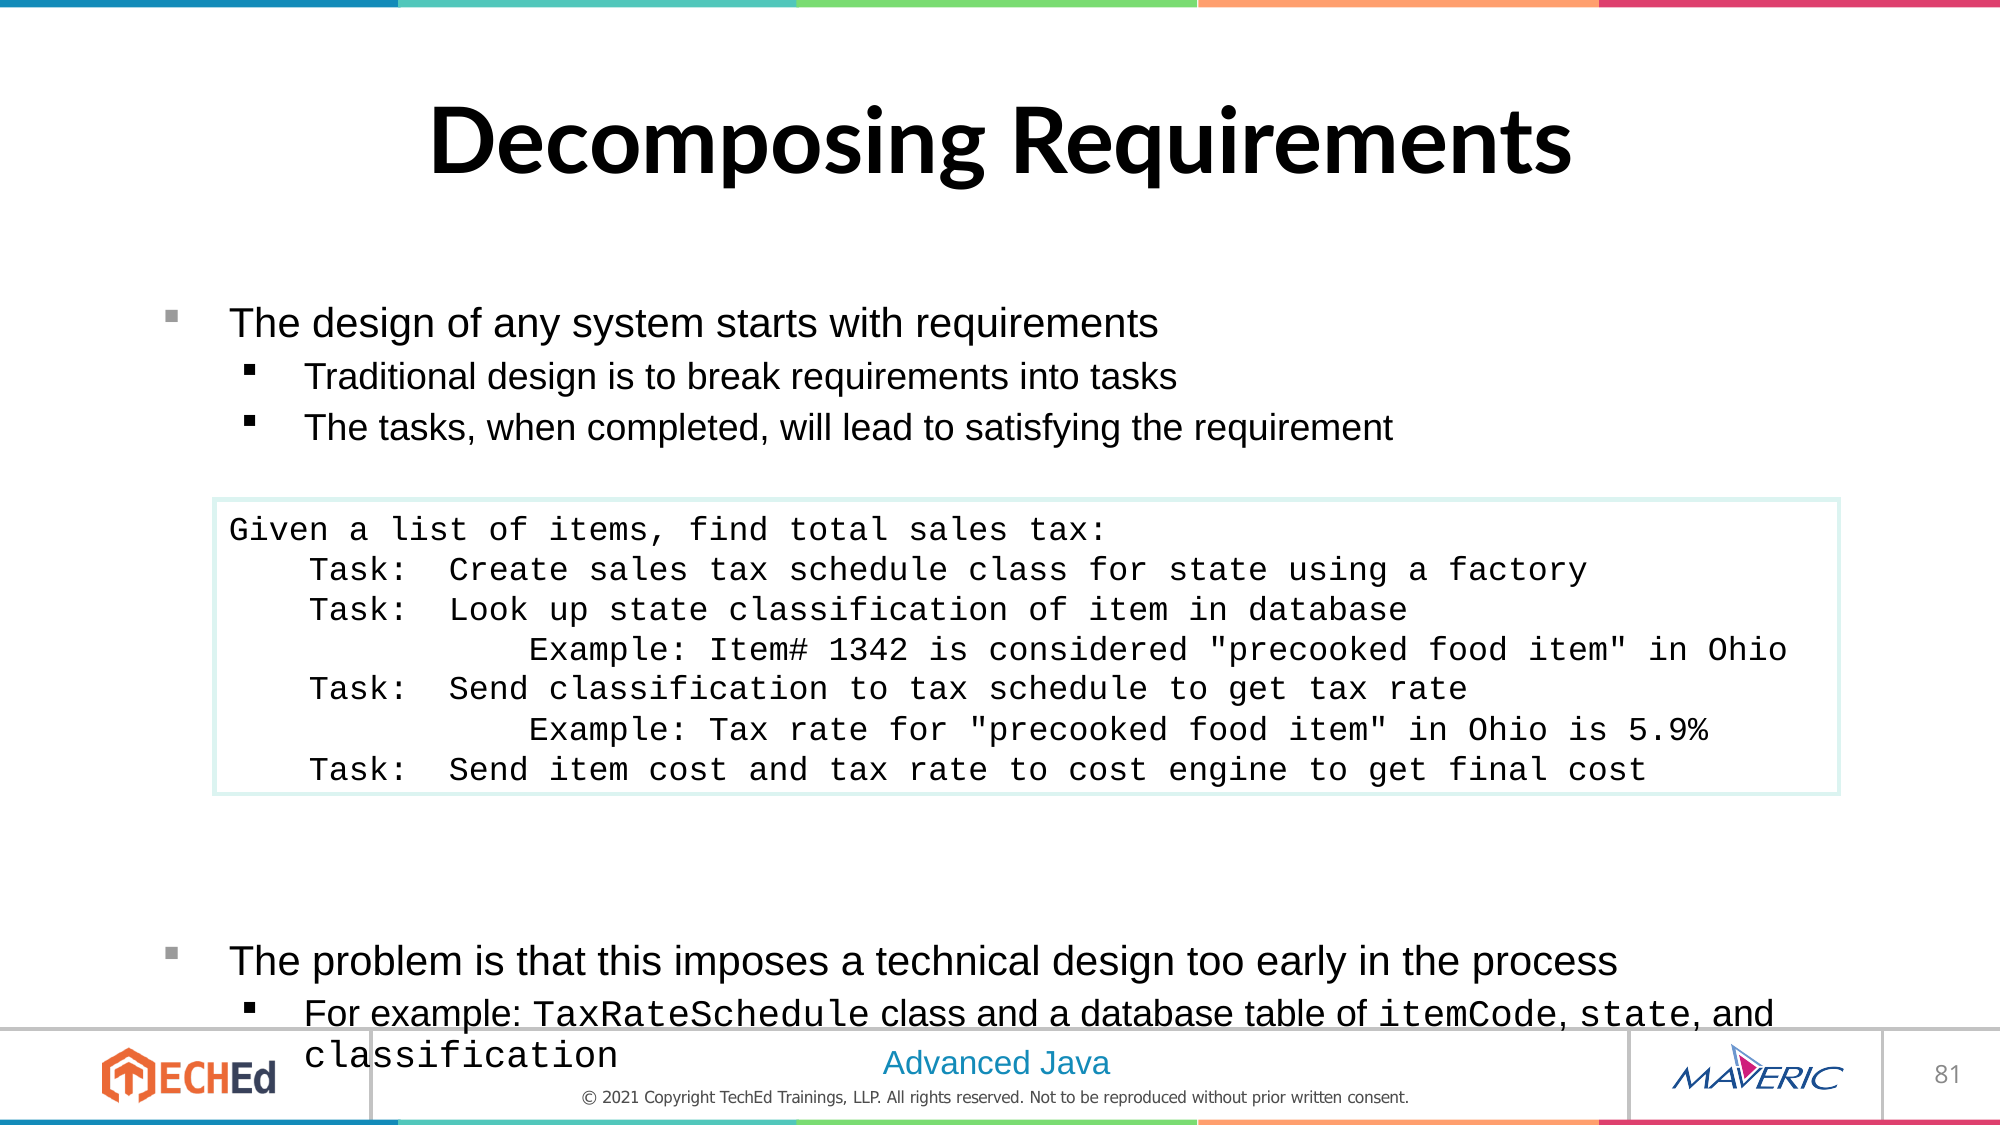

# Decomposing Requirements
The design of any system starts with requirements
Traditional design is to break requirements into tasks
The tasks, when completed, will lead to satisfying the requirement

The problem is that this imposes a technical design too early in the process
For example: TaxRateSchedule class and a database table of itemCode, state, and classification

Given a list of items, find total sales tax:
    Task:  Create sales tax schedule class for state using a factory
    Task:  Look up state classification of item in database
               Example: Item# 1342 is considered "precooked food item" in Ohio
    Task:  Send classification to tax schedule to get tax rate
               Example: Tax rate for "precooked food item" in Ohio is 5.9%
    Task:  Send item cost and tax rate to cost engine to get final cost